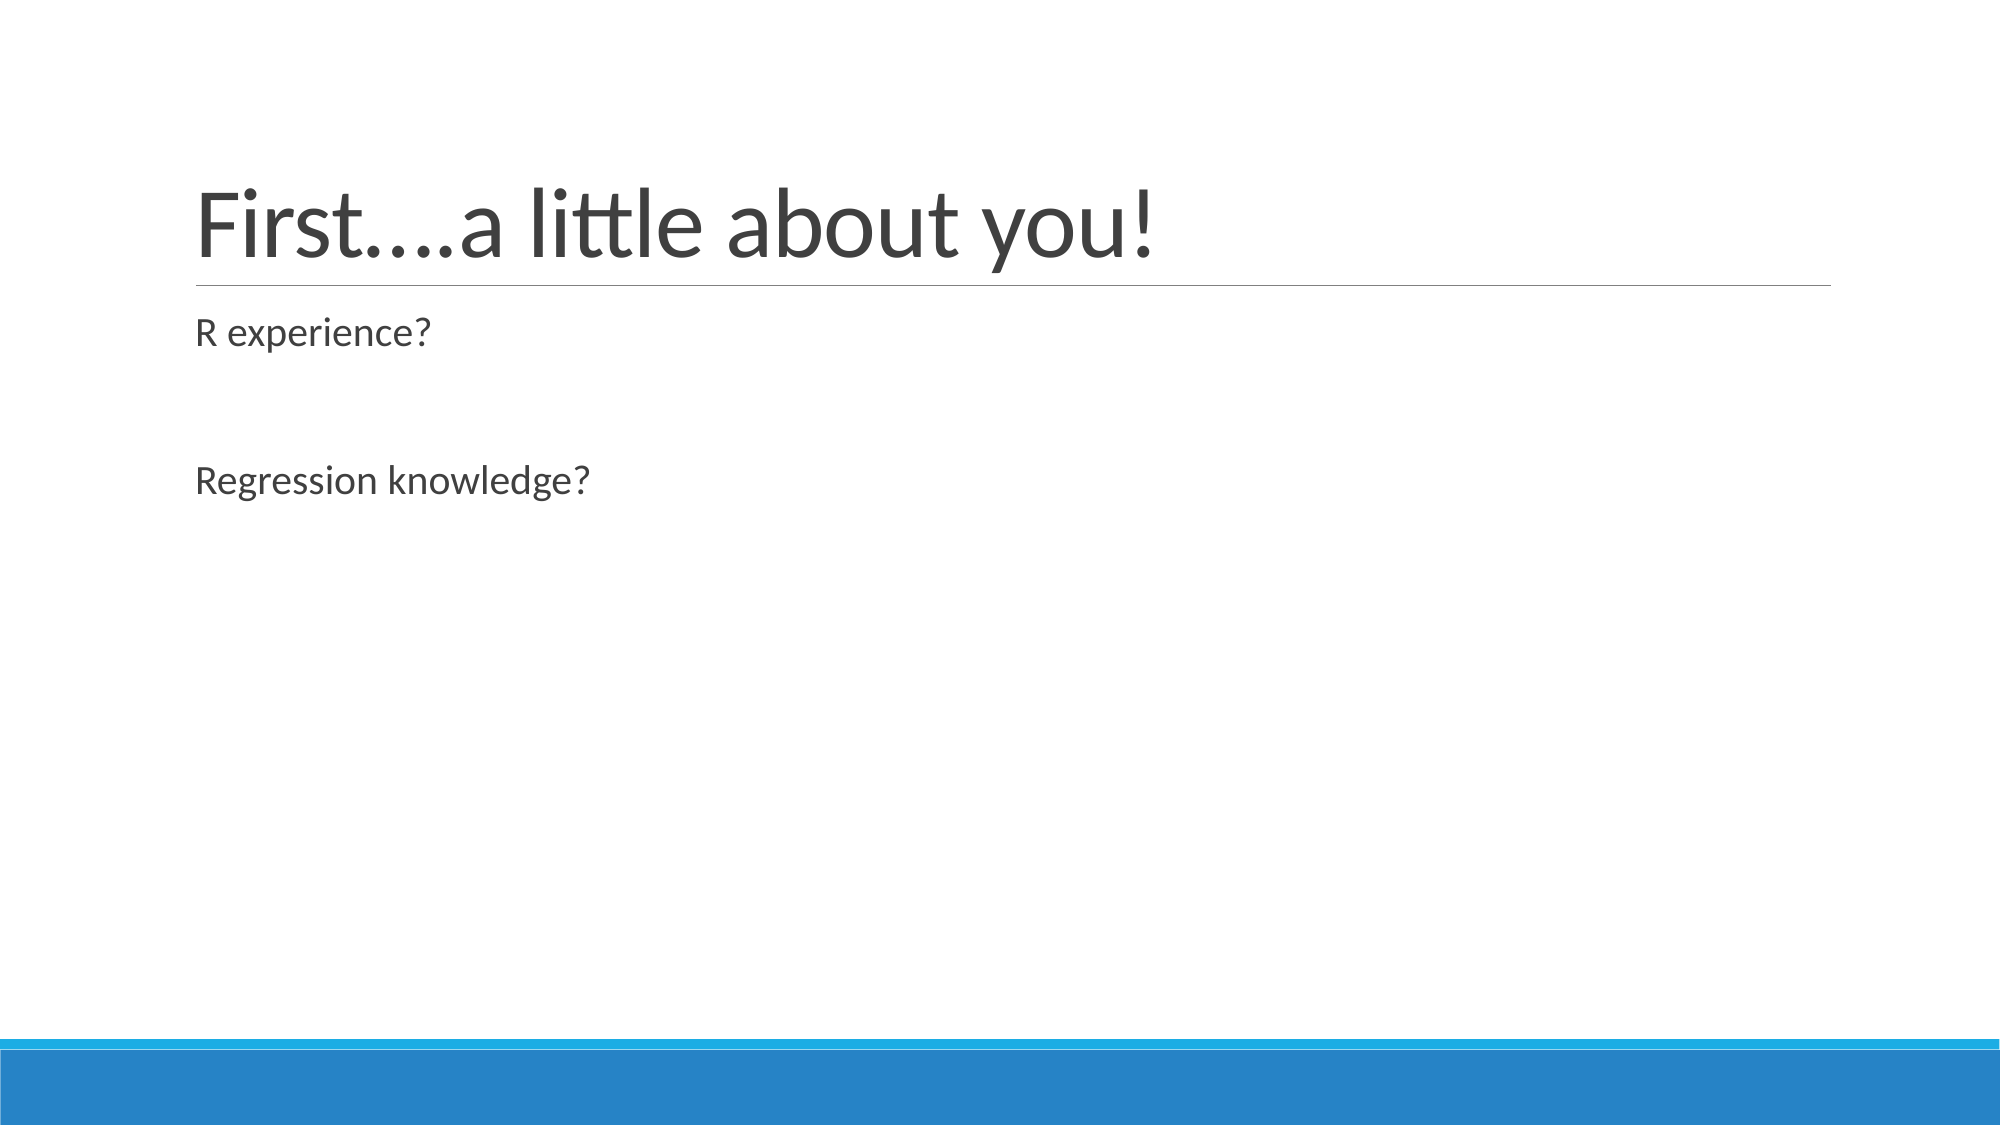

# First….a little about you!
R experience?

Regression knowledge?